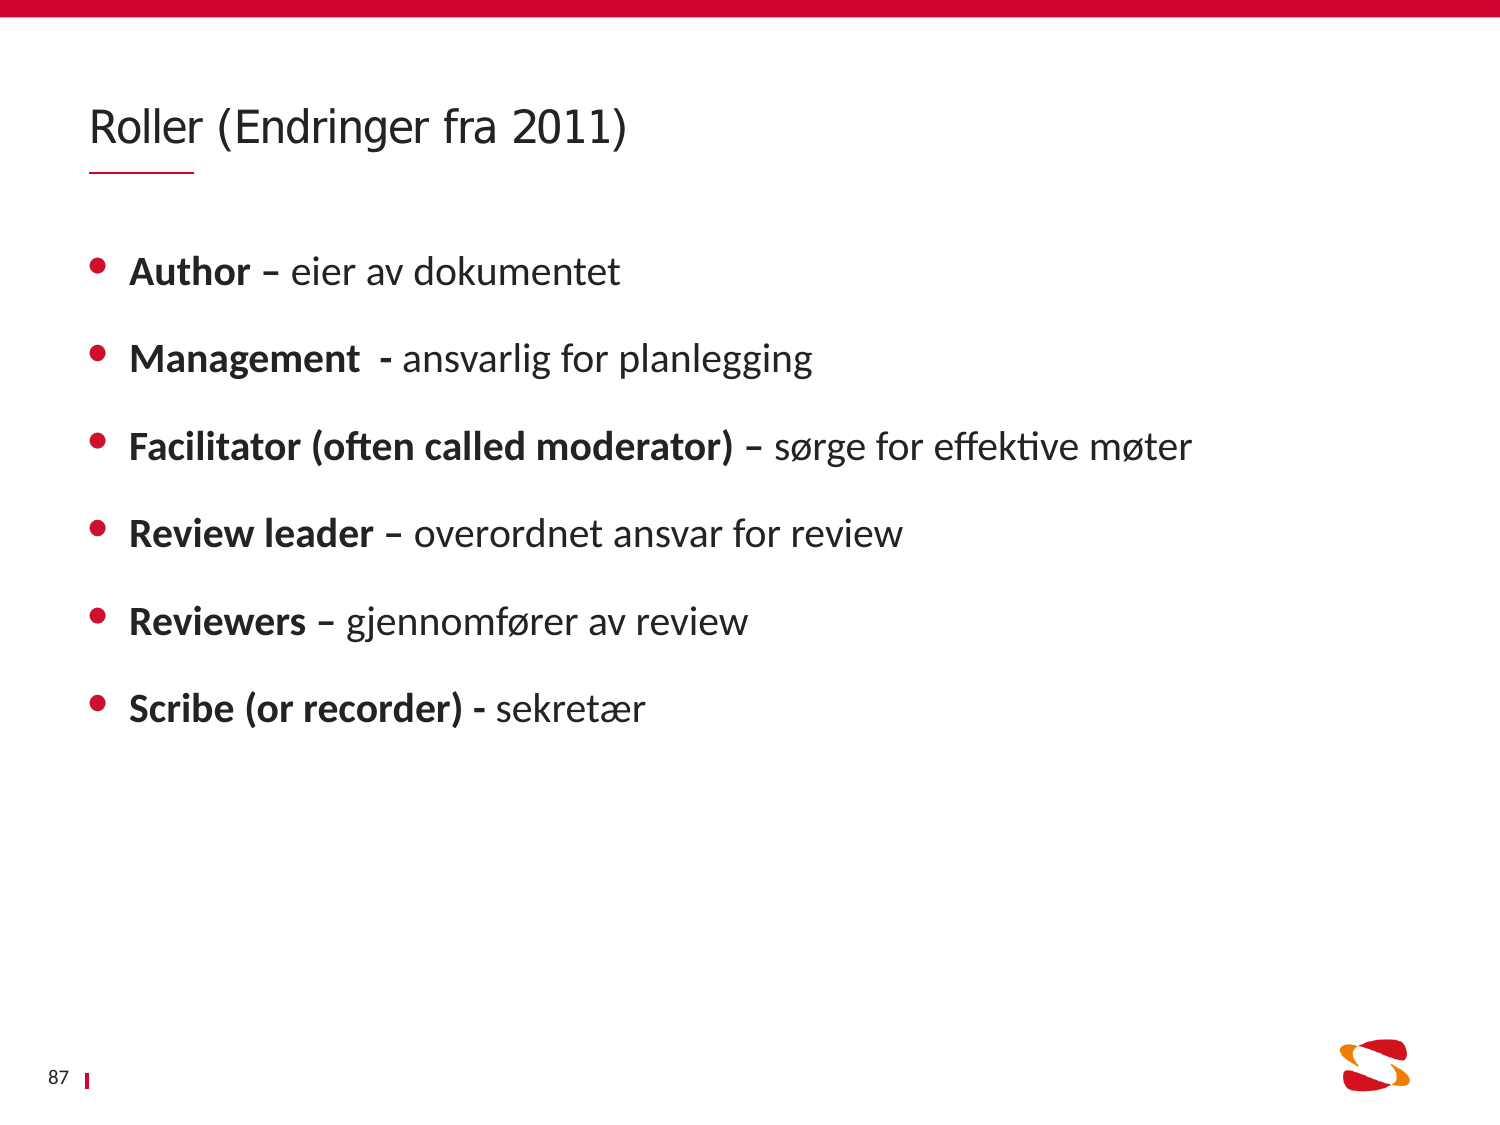

# Roller (Endringer fra 2011)
Author – eier av dokumentet
Management  - ansvarlig for planlegging
Facilitator (often called moderator) – sørge for effektive møter
Review leader – overordnet ansvar for review
Reviewers – gjennomfører av review
Scribe (or recorder) - sekretær

87